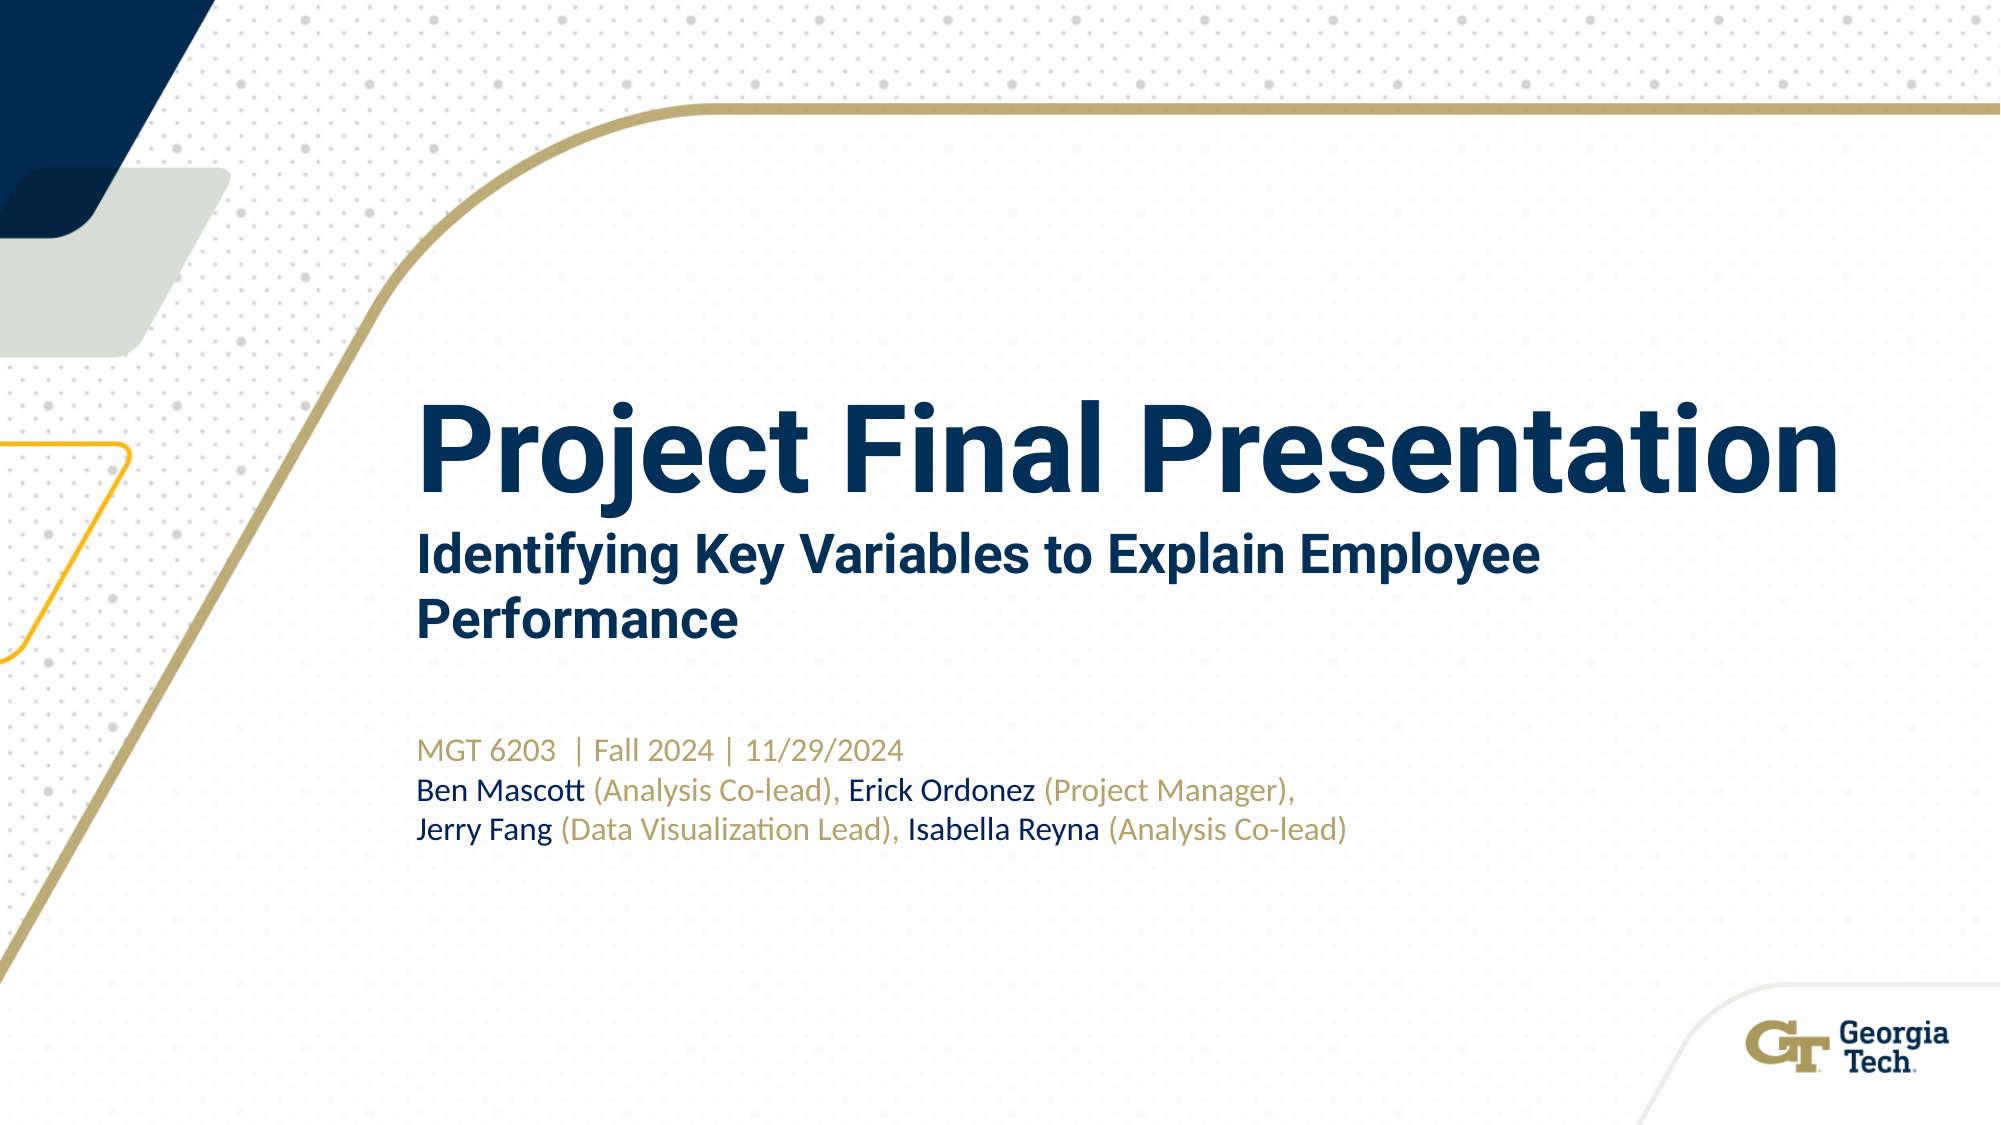

# Project Final Presentation Identifying Key Variables to Explain Employee Performance
MGT 6203  | Fall 2024 | 11/29/2024
Ben Mascott (Analysis Co-lead), Erick Ordonez (Project Manager),
Jerry Fang (Data Visualization Lead), Isabella Reyna (Analysis Co-lead)